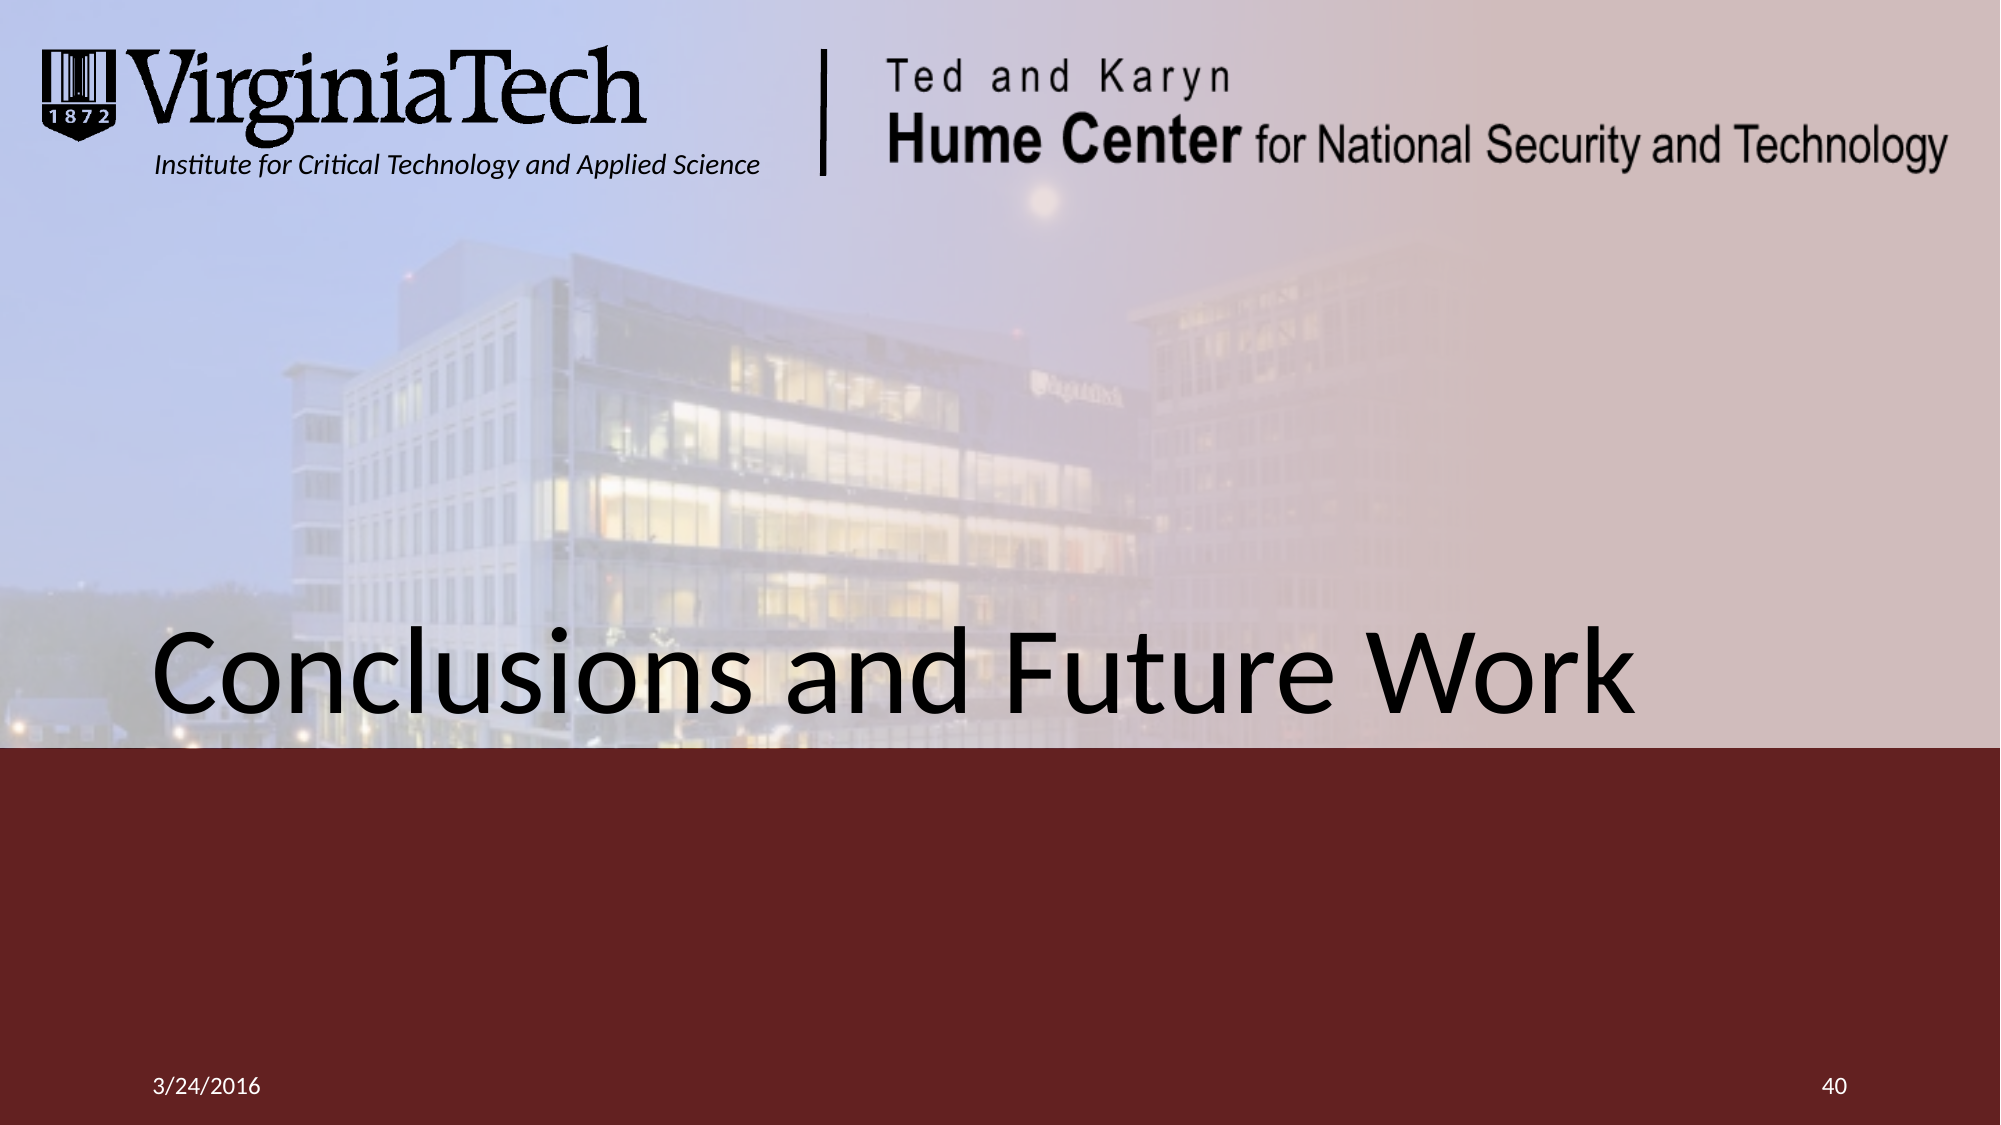

# Conclusions and Future Work

3/24/2016

40